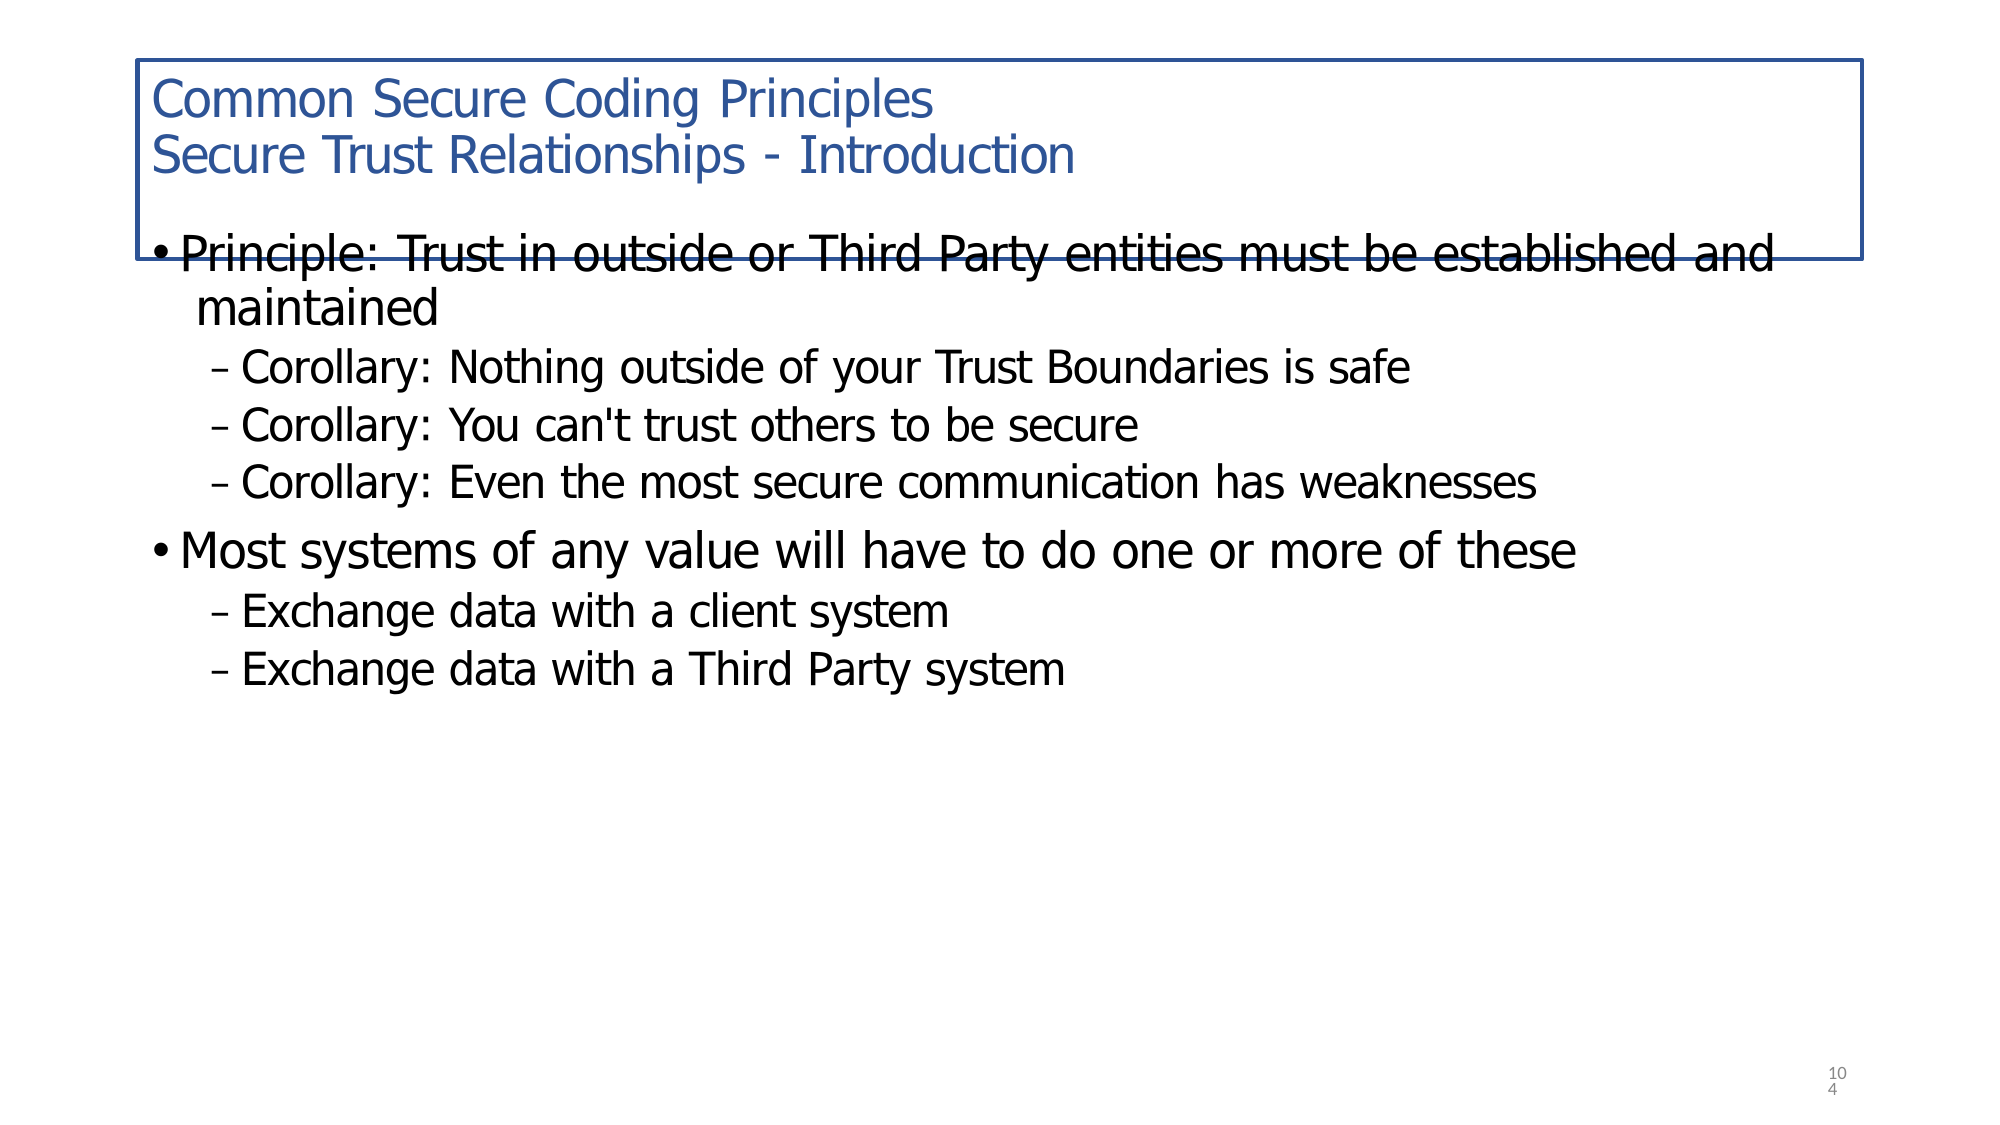

# Common Secure Coding Principles  Secure Trust Relationships - Introduction
Principle: Trust in outside or Third Party entities must be established and  maintained
– Corollary: Nothing outside of your Trust Boundaries is safe
– Corollary: You can't trust others to be secure
– Corollary: Even the most secure communication has weaknesses
Most systems of any value will have to do one or more of these
– Exchange data with a client system
– Exchange data with a Third Party system
104